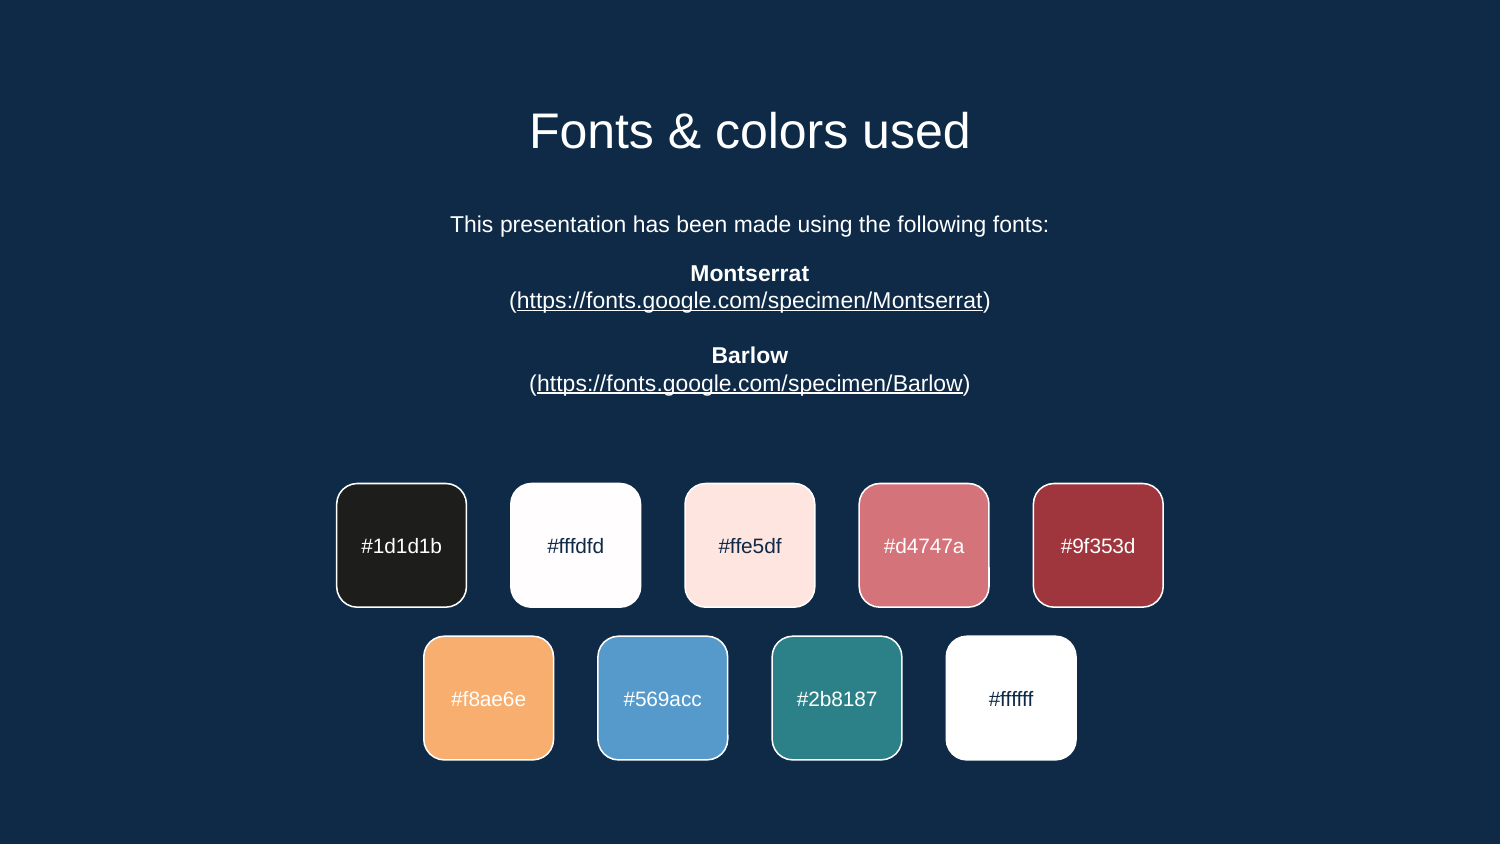

# Fonts & colors used
This presentation has been made using the following fonts:
Montserrat
(https://fonts.google.com/specimen/Montserrat)

Barlow
(https://fonts.google.com/specimen/Barlow)

#1d1d1b
#fffdfd
#ffe5df
#d4747a
#9f353d

#f8ae6e
#569acc
#2b8187
#ffffff